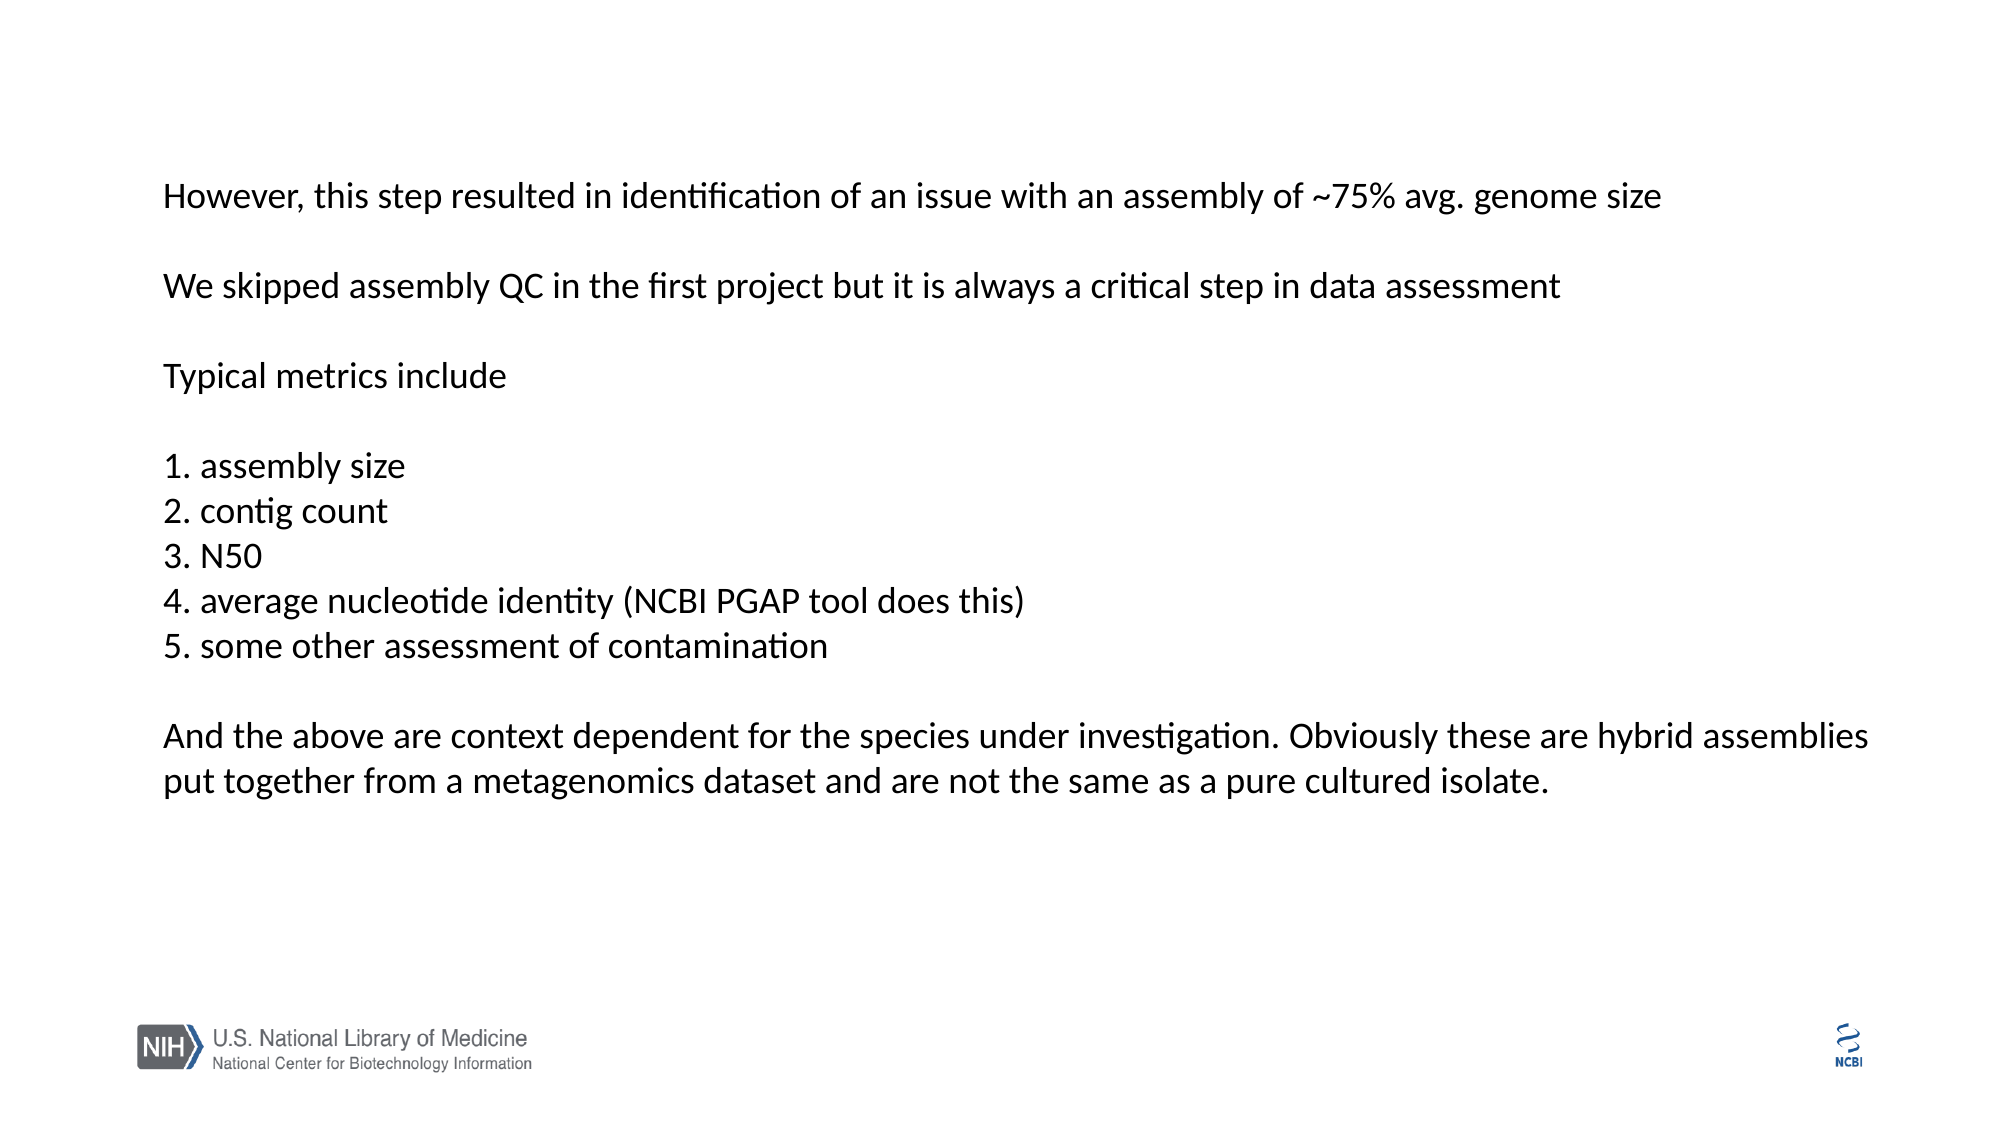

However, this step resulted in identification of an issue with an assembly of ~75% avg. genome size

We skipped assembly QC in the first project but it is always a critical step in data assessment

Typical metrics include

1. assembly size
2. contig count
3. N50
4. average nucleotide identity (NCBI PGAP tool does this)
5. some other assessment of contamination

And the above are context dependent for the species under investigation. Obviously these are hybrid assemblies
put together from a metagenomics dataset and are not the same as a pure cultured isolate.